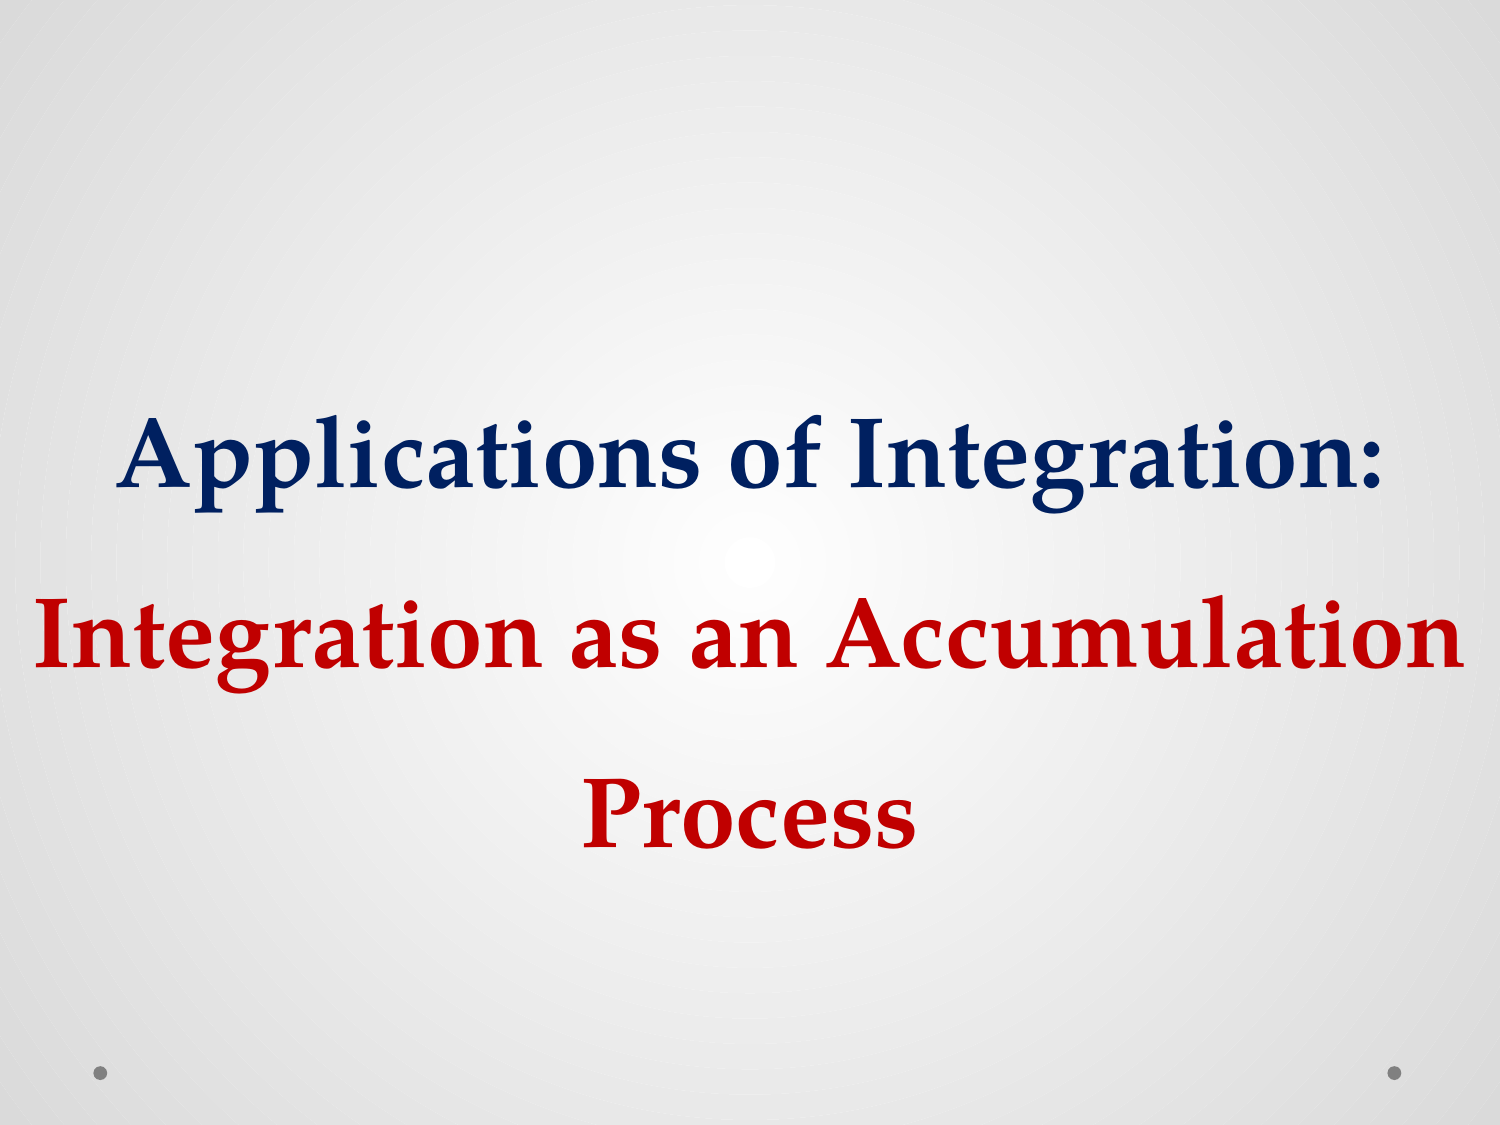

Applications of Integration:
Integration as an Accumulation Process